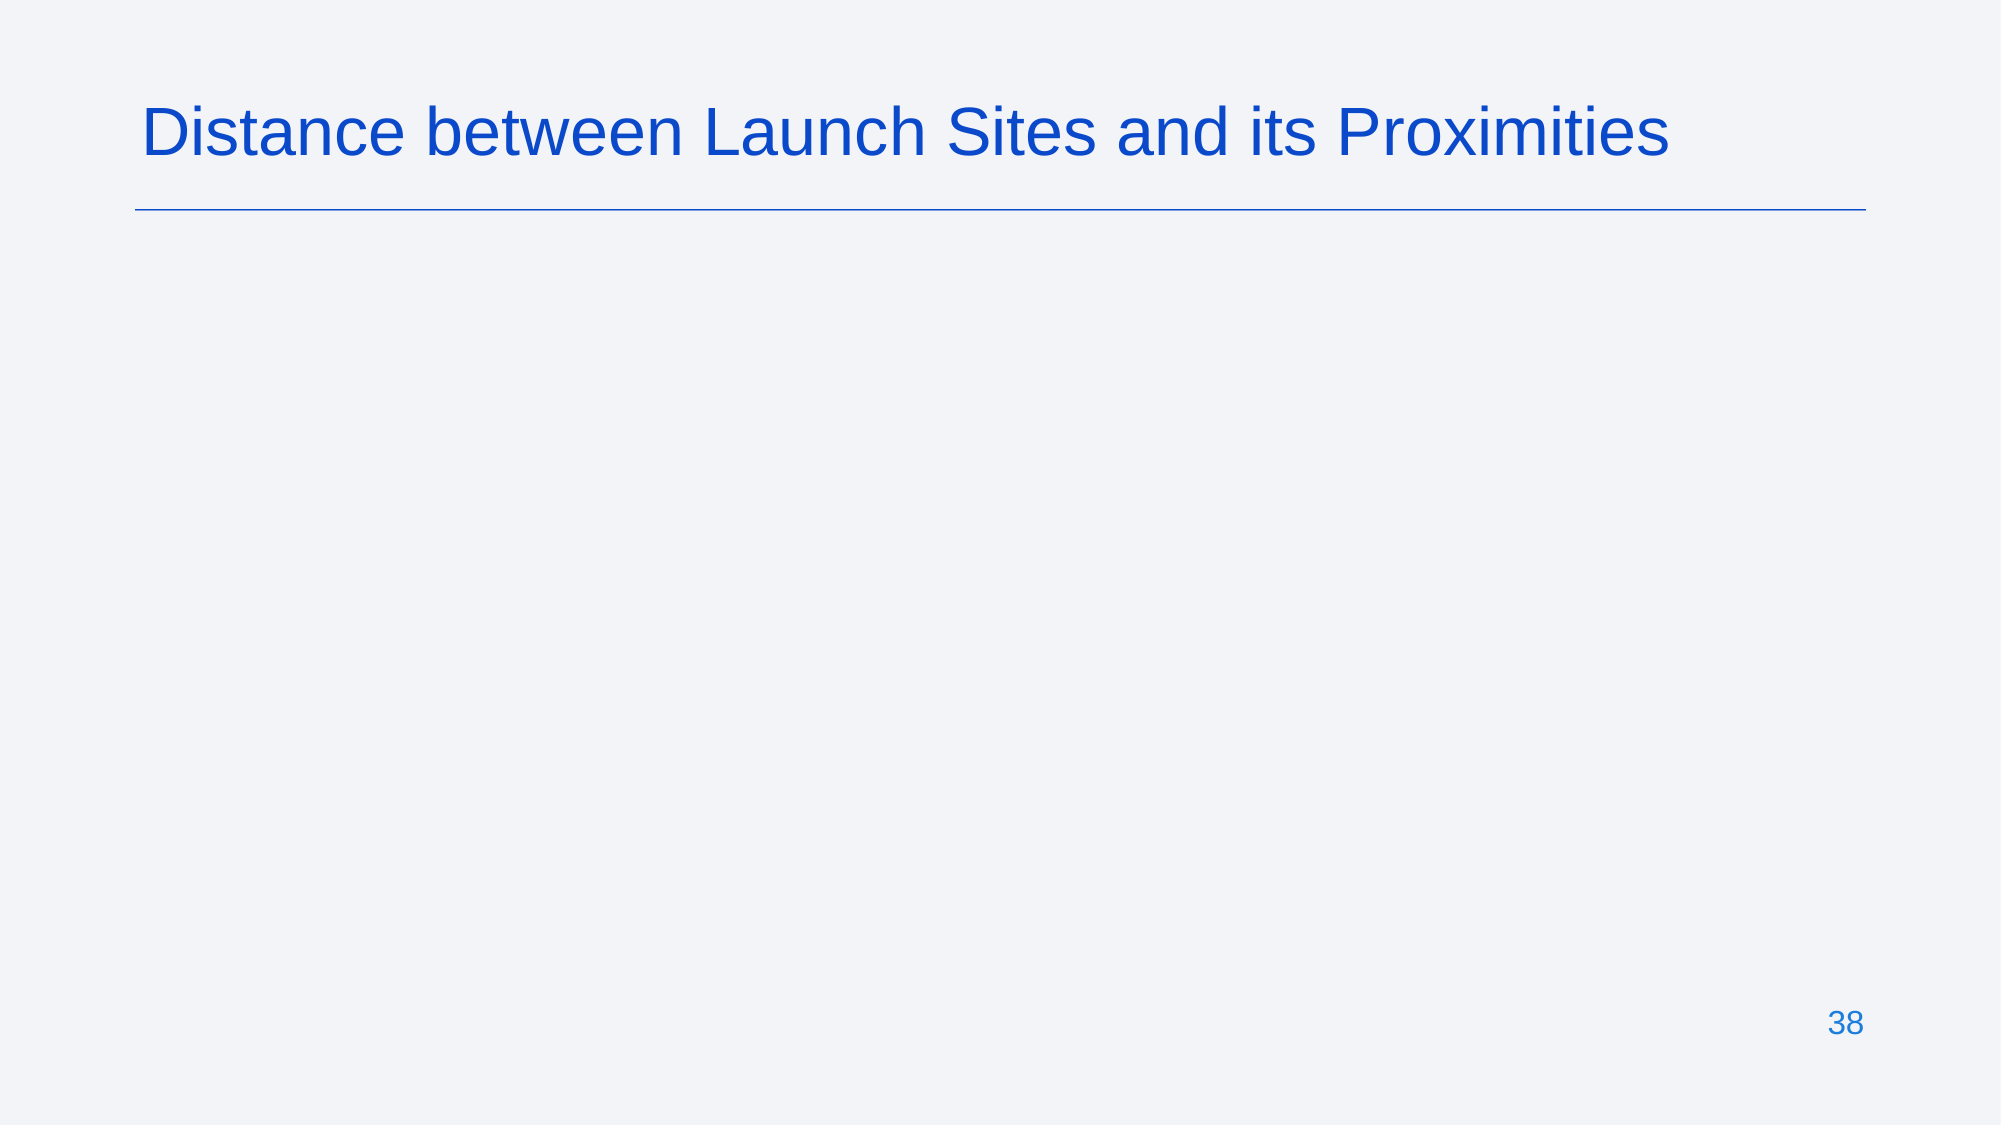

Distance between Launch Sites and its Proximities
38